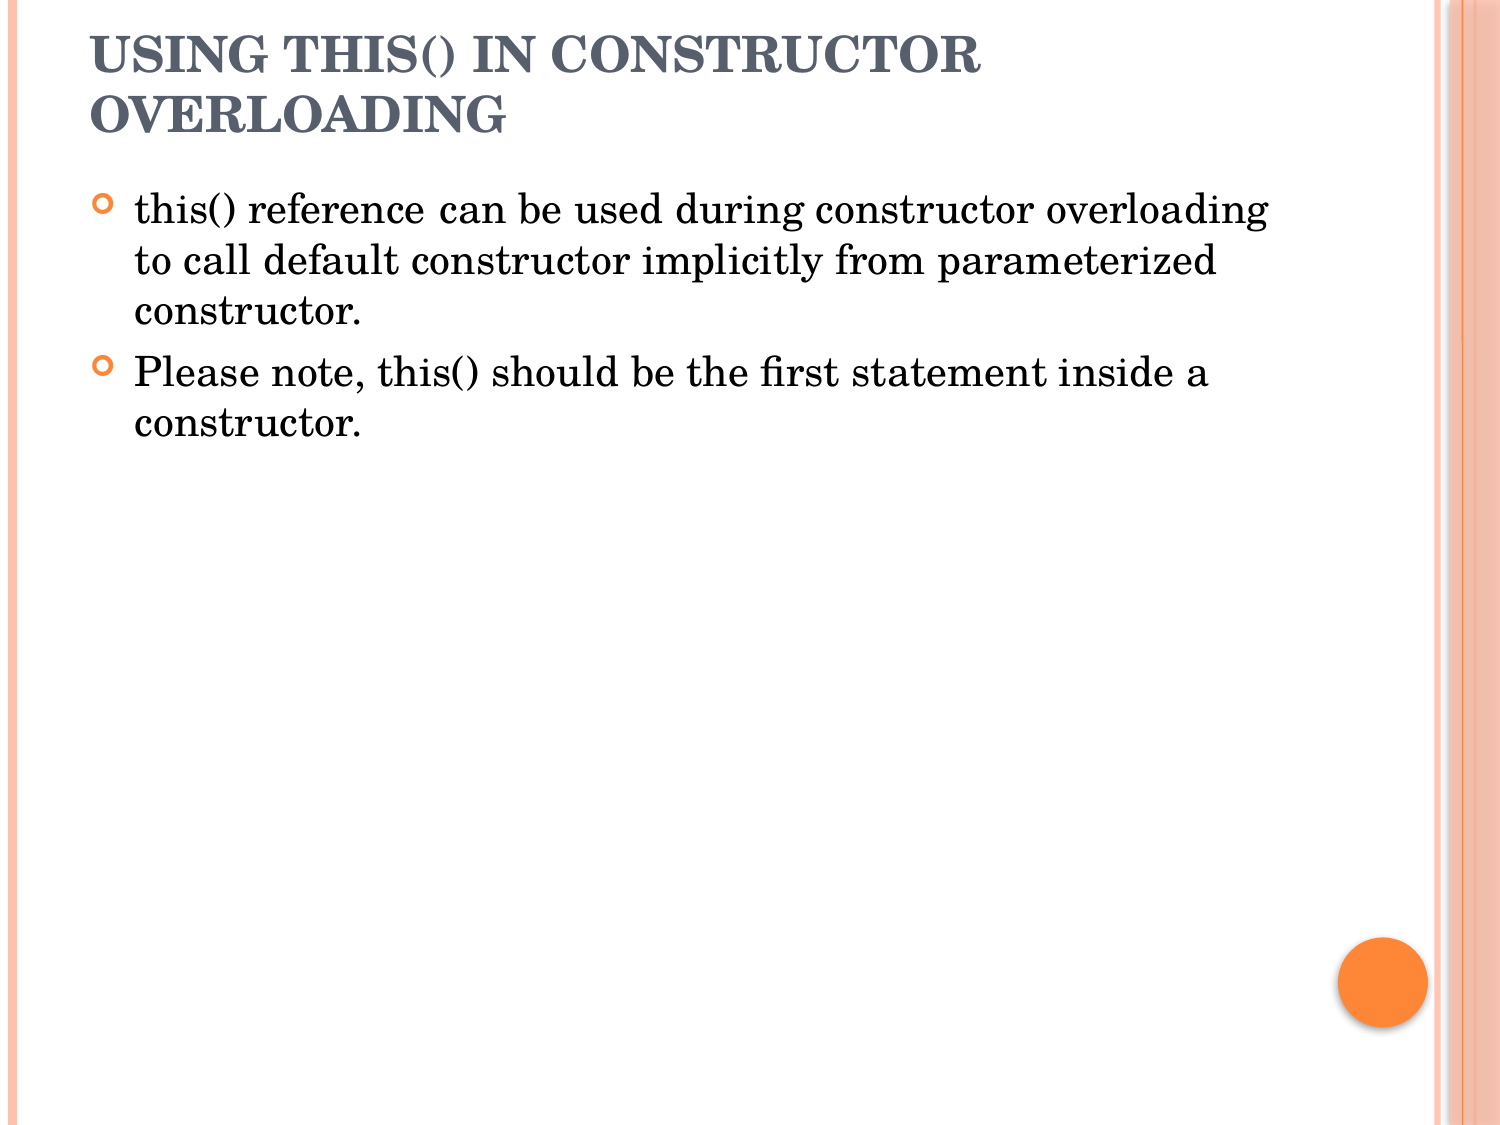

# Using this() in constructor overloading
this() reference can be used during constructor overloading to call default constructor implicitly from parameterized constructor.
Please note, this() should be the first statement inside a constructor.